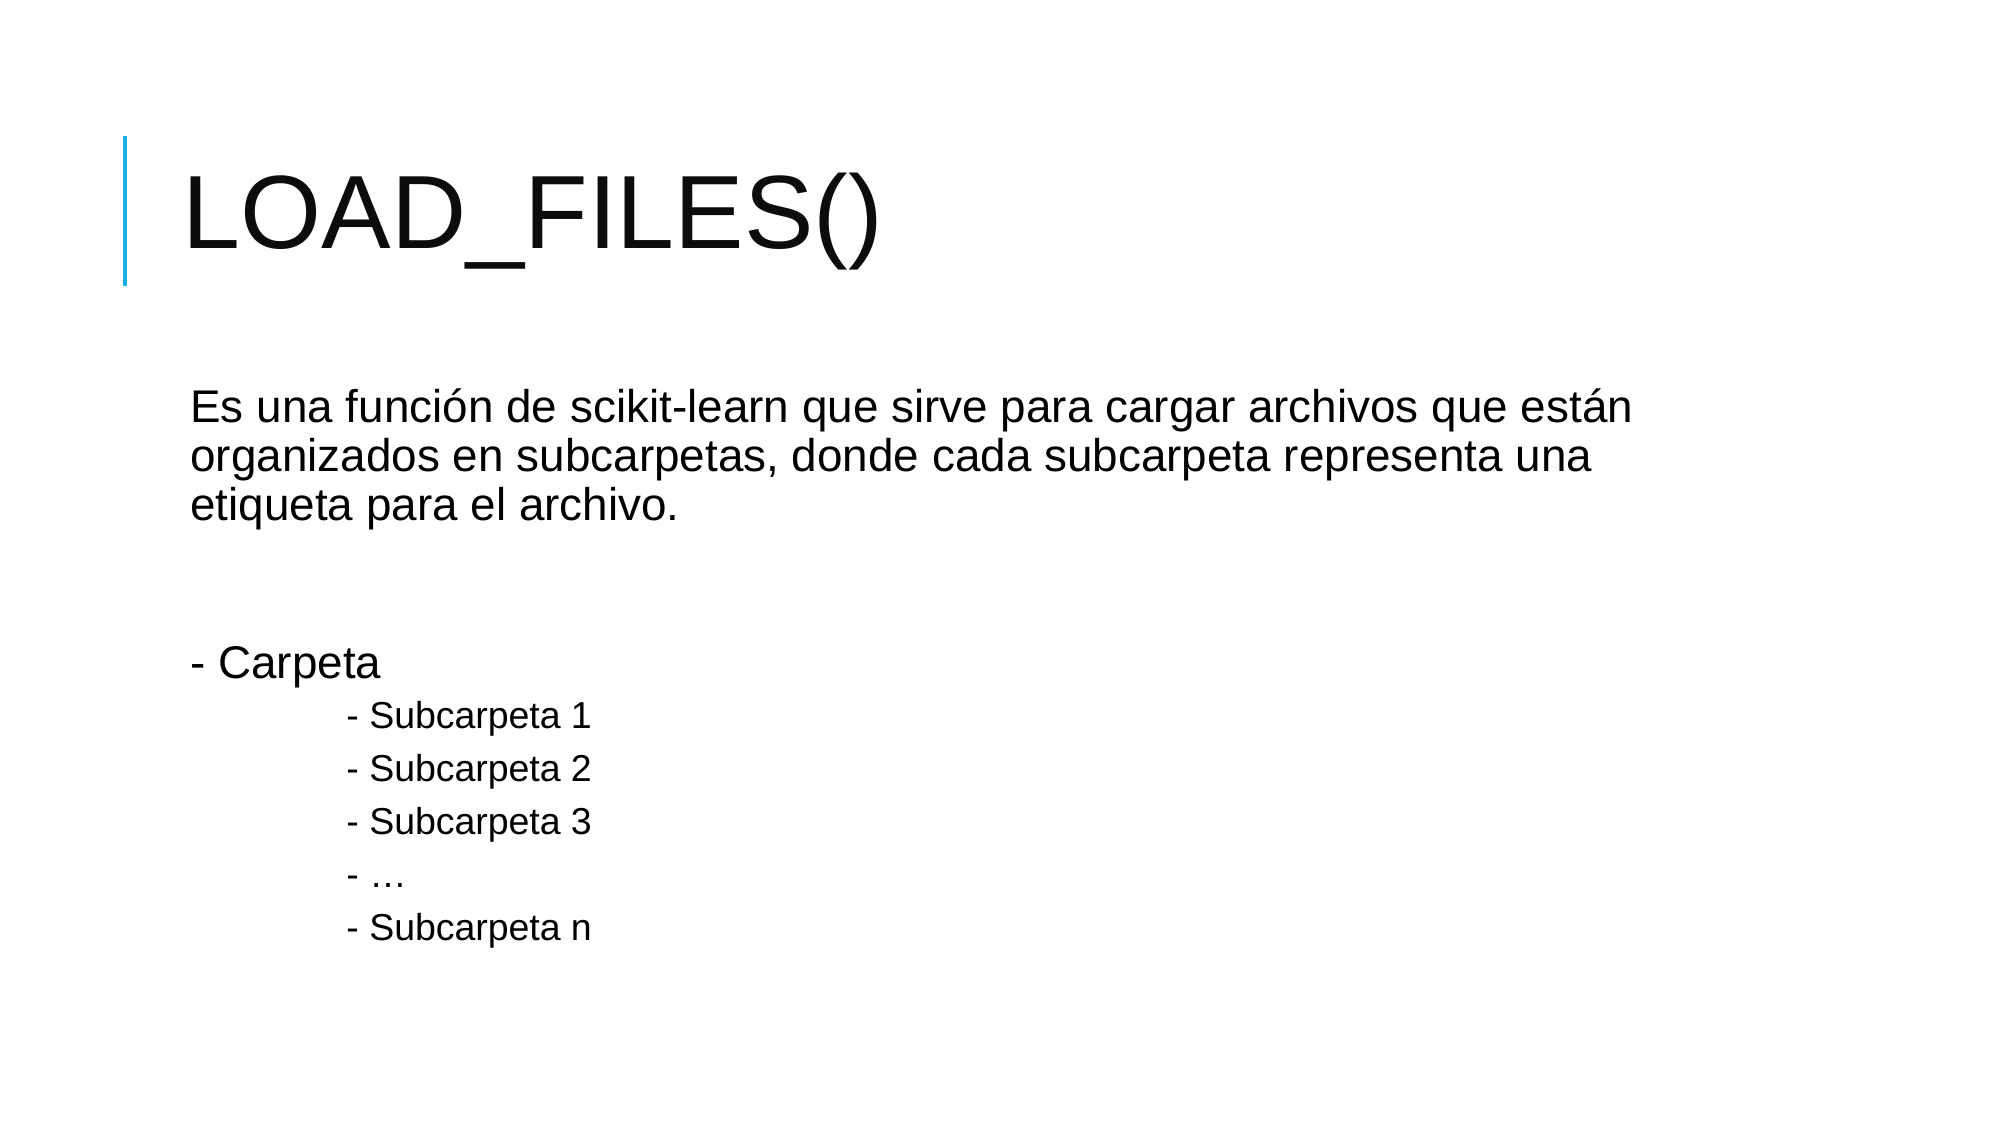

# LOAD_FILES()
Es una función de scikit-learn que sirve para cargar archivos que están organizados en subcarpetas, donde cada subcarpeta representa una etiqueta para el archivo.

- Carpeta
	- Subcarpeta 1
	- Subcarpeta 2
	- Subcarpeta 3
	- …
	- Subcarpeta n